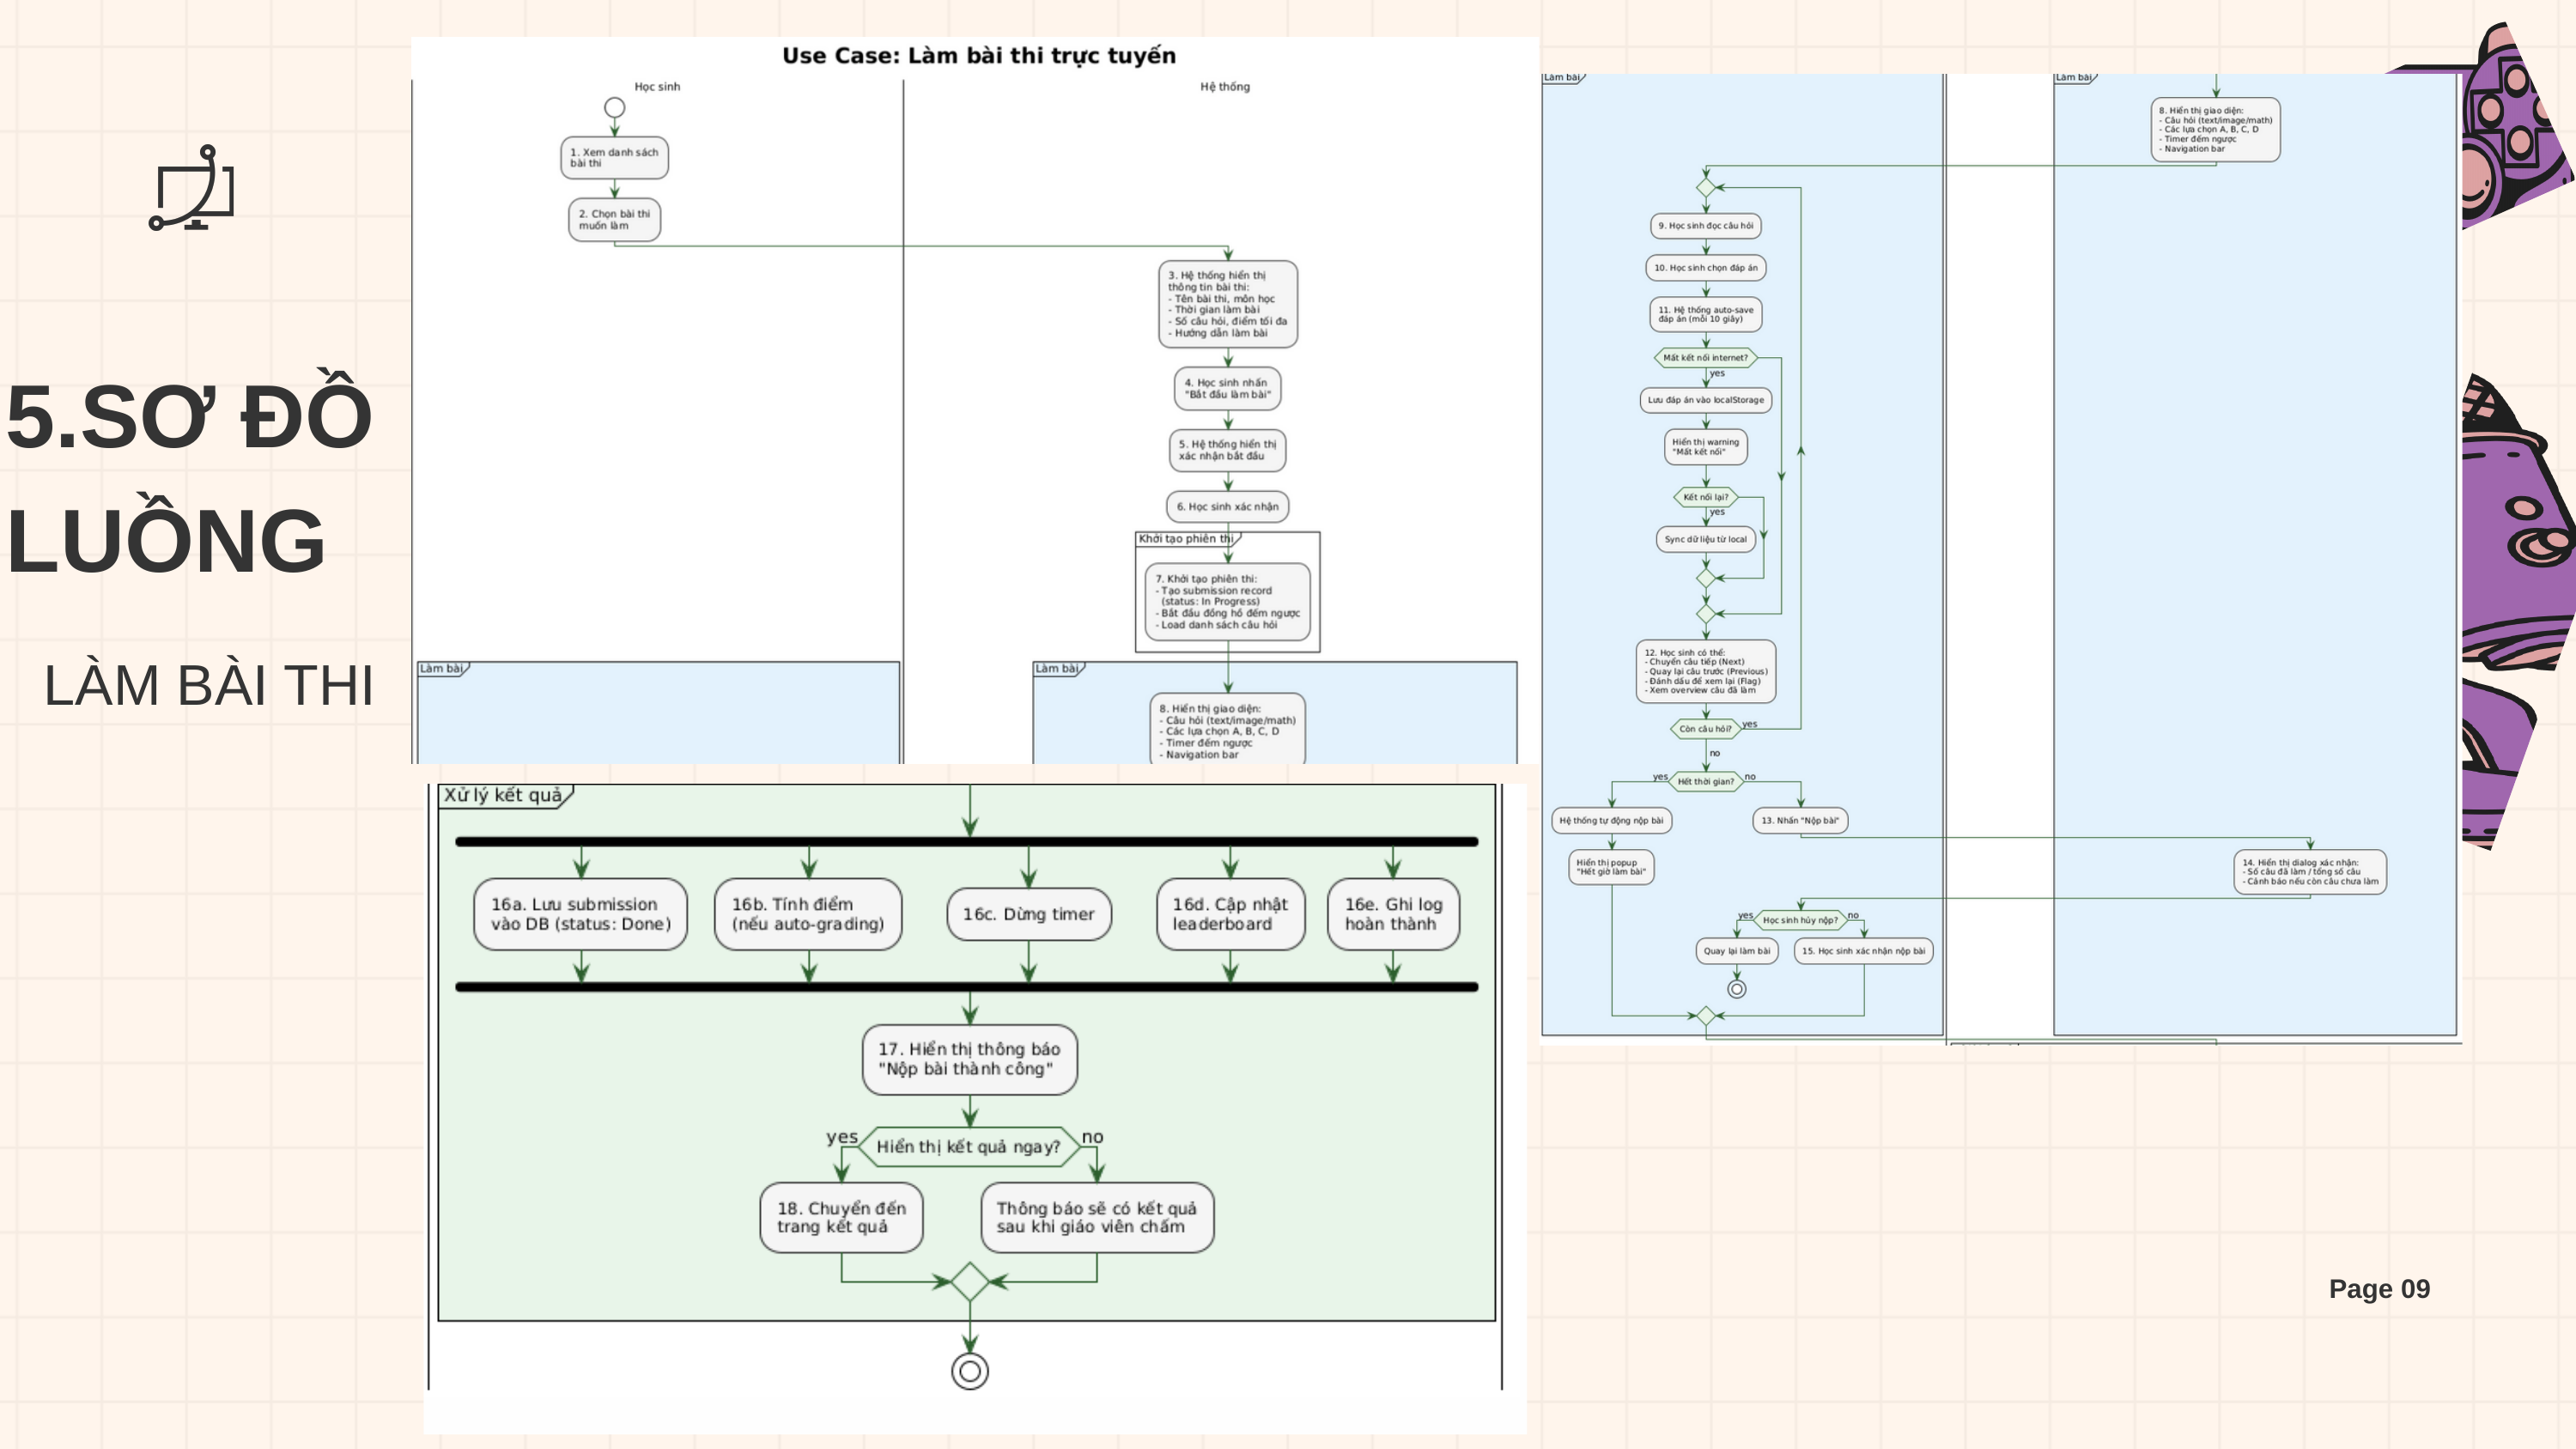

5.SƠ ĐỒ LUỒNG

LÀM BÀI THI

Page 09